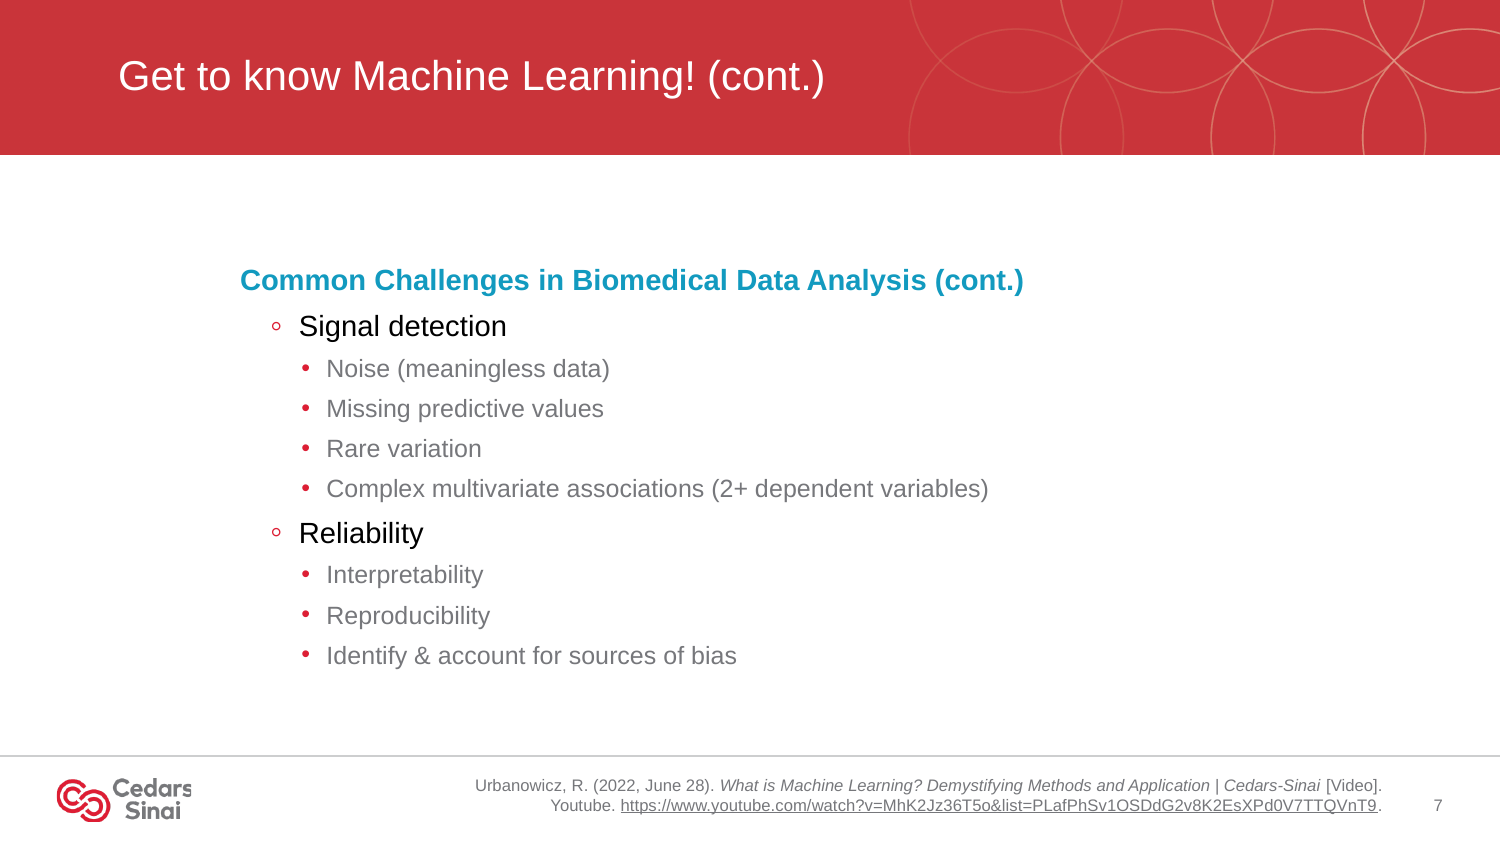

# Get to know Machine Learning! (cont.)
Common Challenges in Biomedical Data Analysis (cont.)
Signal detection
Noise (meaningless data)
Missing predictive values
Rare variation
Complex multivariate associations (2+ dependent variables)
Reliability
Interpretability
Reproducibility
Identify & account for sources of bias

Urbanowicz, R. (2022, June 28). What is Machine Learning? Demystifying Methods and Application | Cedars-Sinai [Video]. Youtube. https://www.youtube.com/watch?v=MhK2Jz36T5o&list=PLafPhSv1OSDdG2v8K2EsXPd0V7TTQVnT9.

7